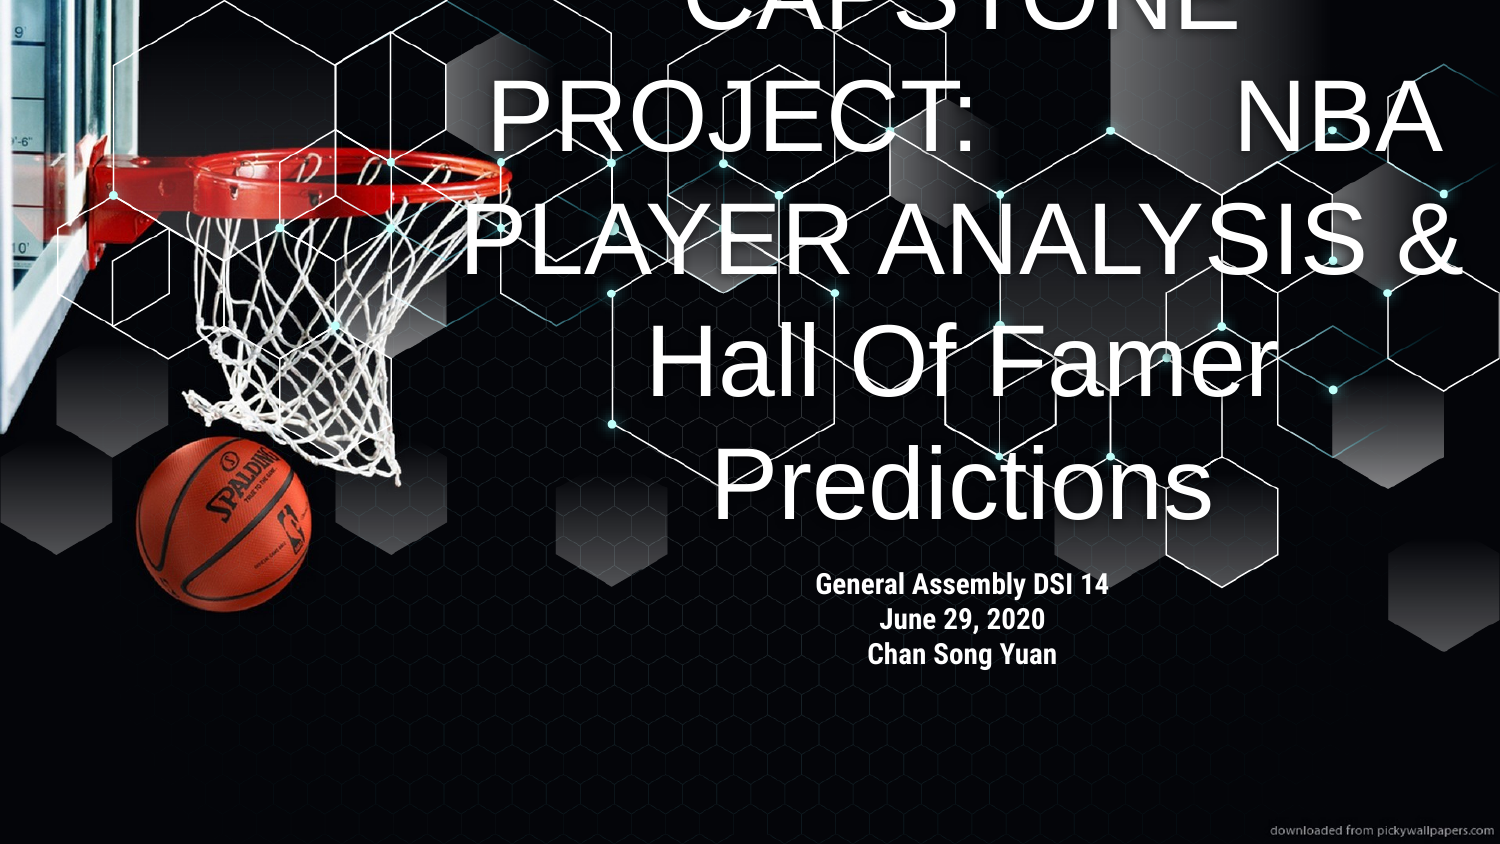

# CAPSTONE PROJECT:         NBA PLAYER ANALYSIS & Hall Of Famer Predictions
General Assembly DSI 14
June 29, 2020
Chan Song Yuan